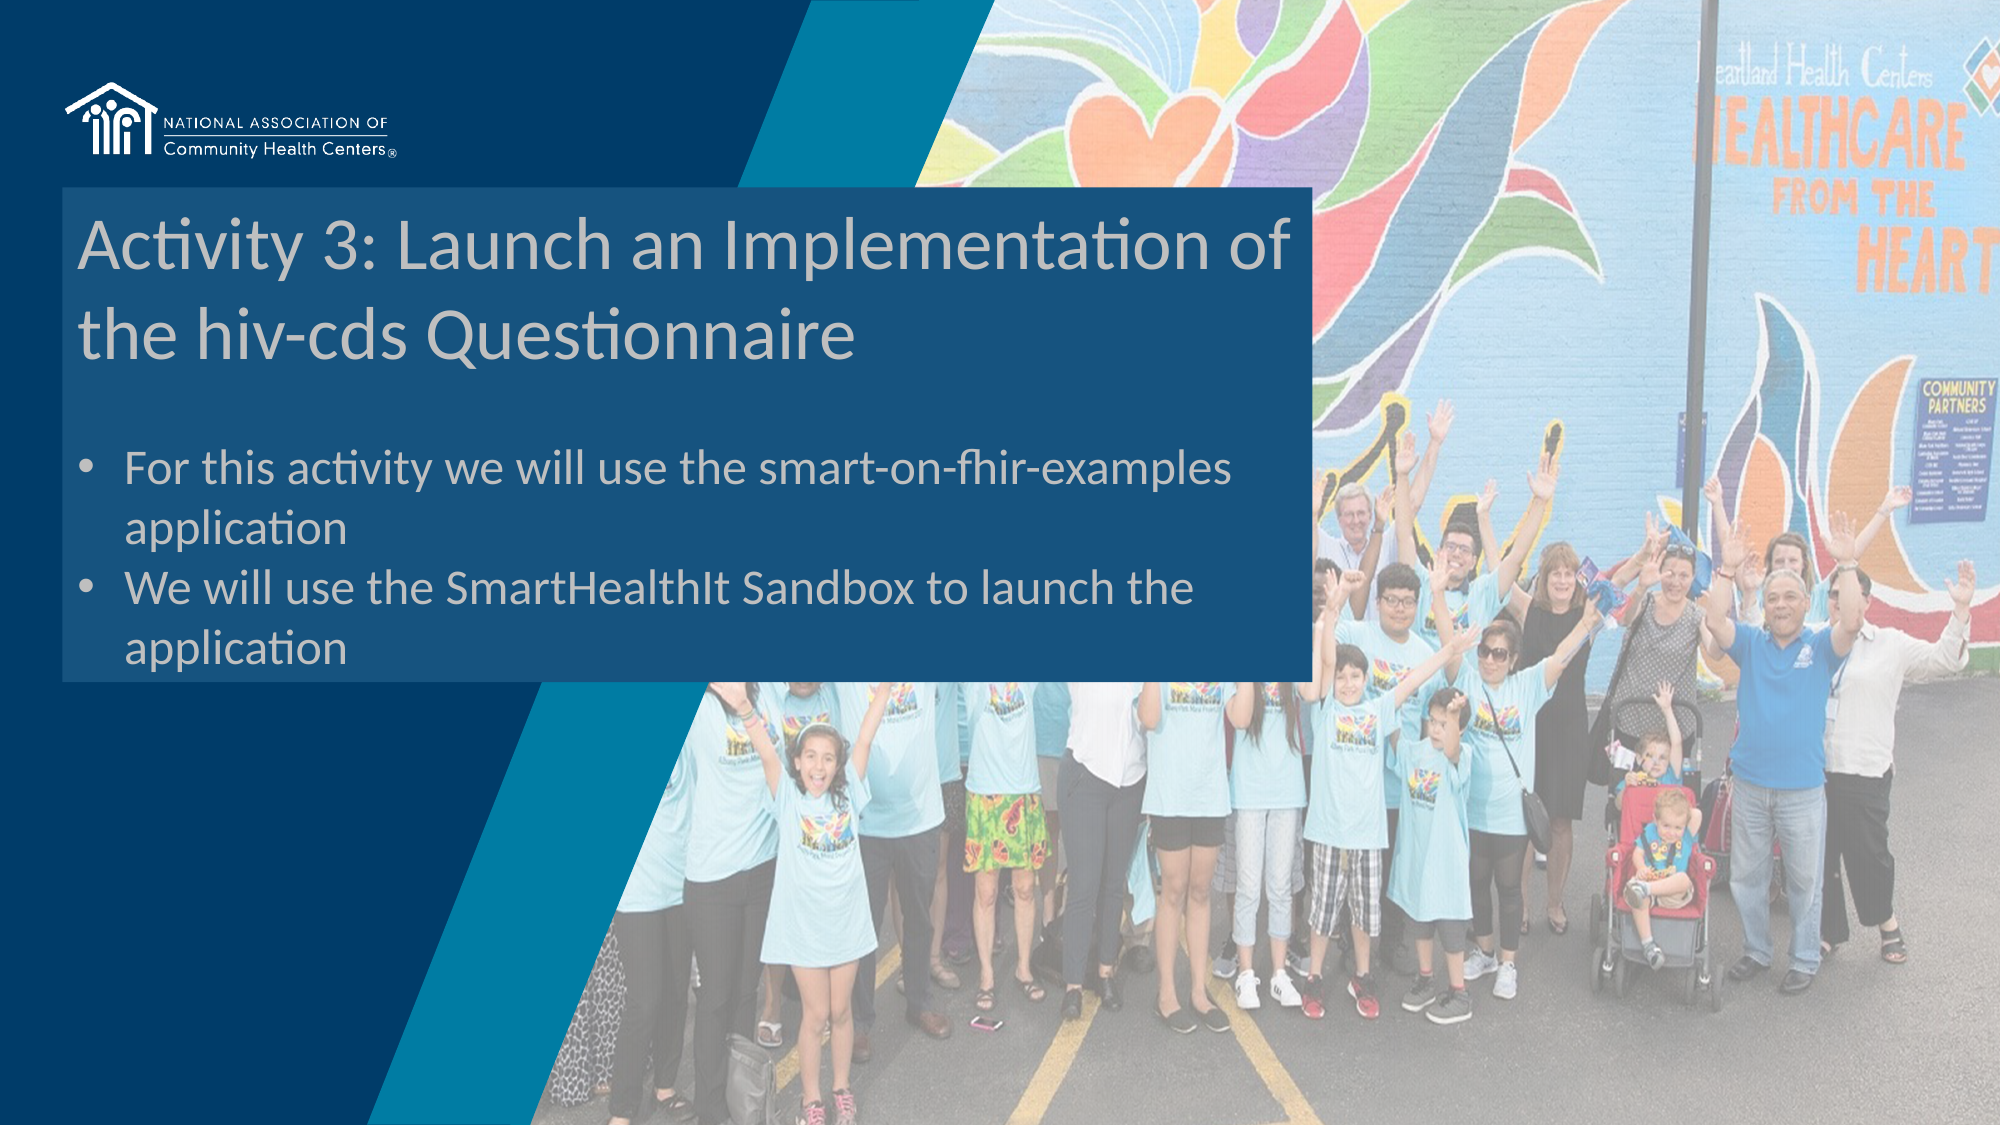

Activity 3: Launch an Implementation of the hiv-cds Questionnaire

For this activity we will use the smart-on-fhir-examples application
We will use the SmartHealthIt Sandbox to launch the application